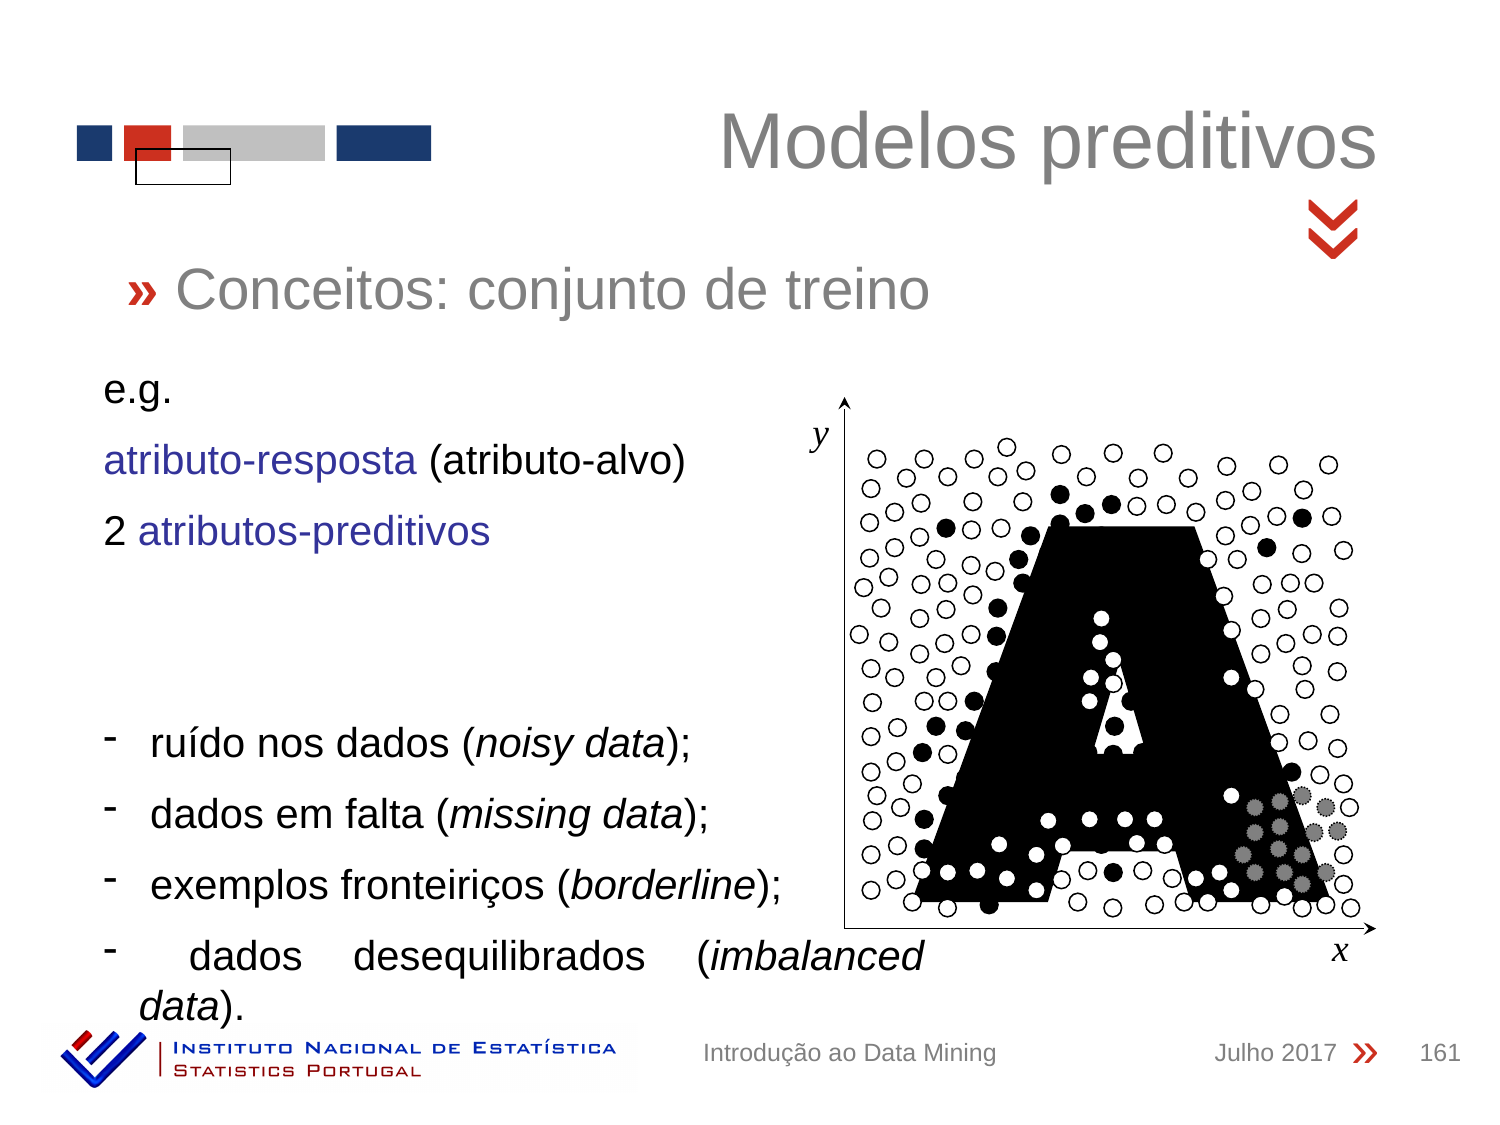

Modelos preditivos
«
» Conceitos: conjunto de treino
e.g.
atributo-resposta (atributo-alvo)
2 atributos-preditivos

 ruído nos dados (noisy data);
 dados em falta (missing data);
 exemplos fronteiriços (borderline);
 dados desequilibrados (imbalanced data).
A
y

x
Introdução ao Data Mining
Julho 2017
161
«